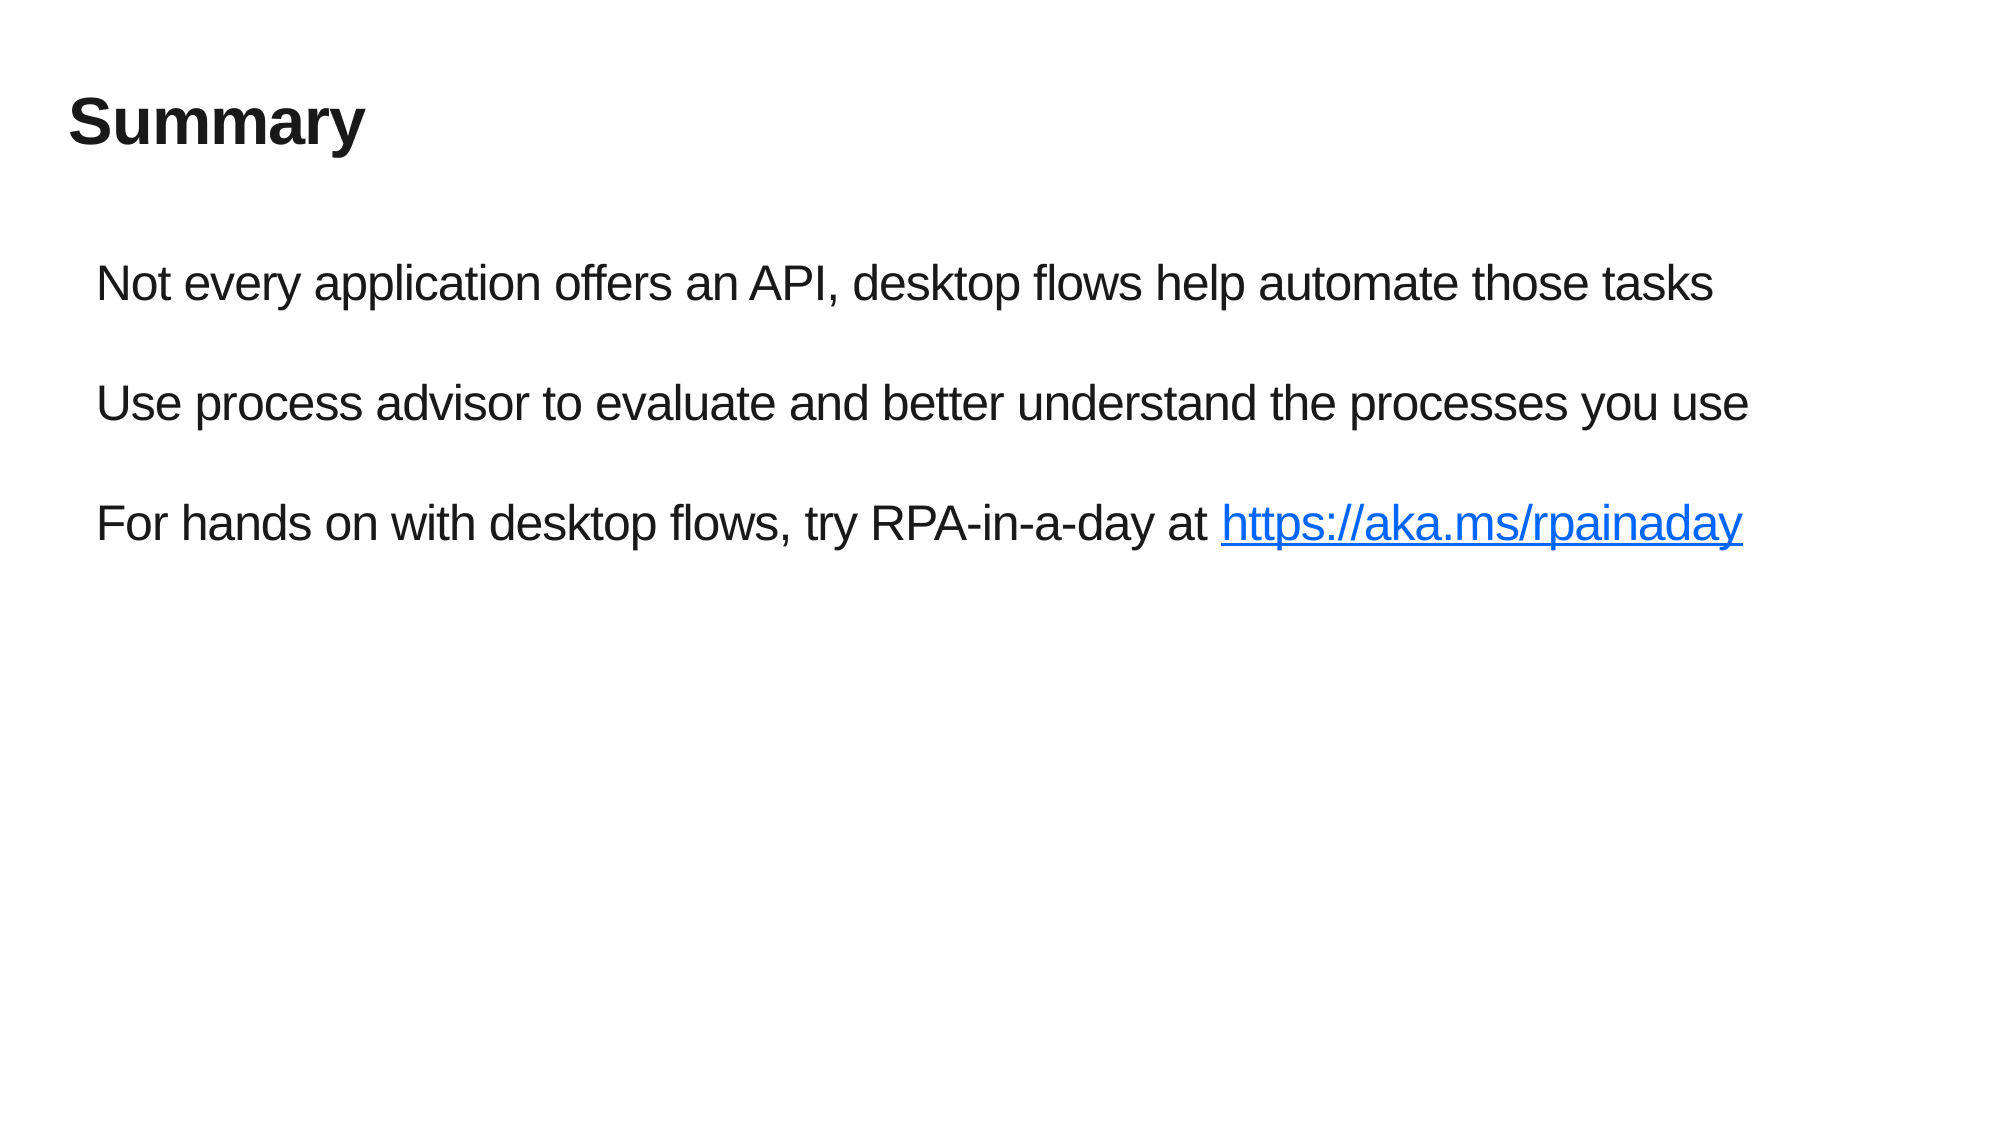

# Summary
Not every application offers an API, desktop flows help automate those tasks

Use process advisor to evaluate and better understand the processes you use

For hands on with desktop flows, try RPA-in-a-day at https://aka.ms/rpainaday